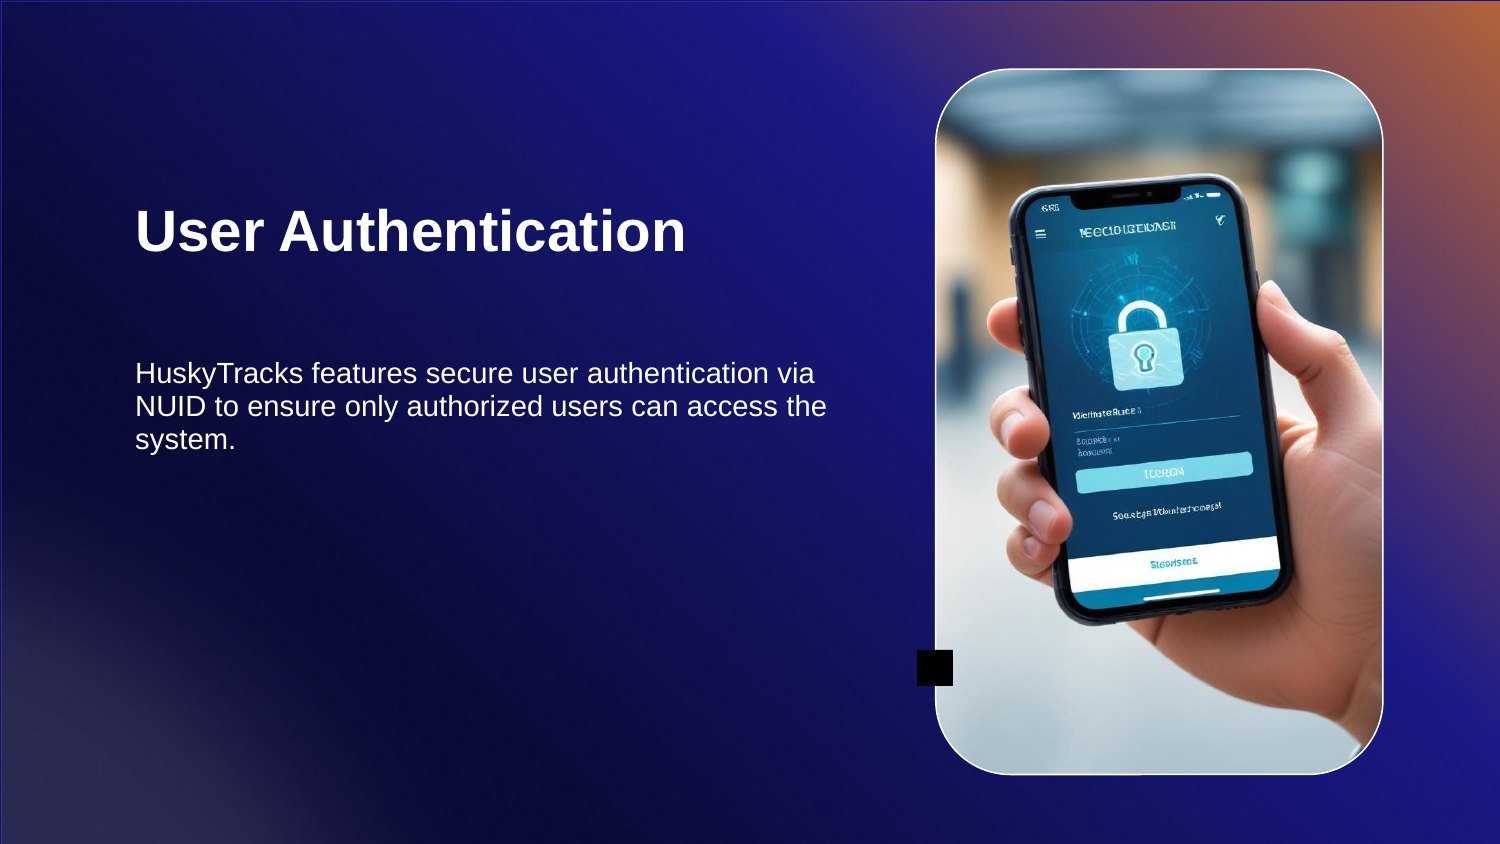

# User Authentication
HuskyTracks features secure user authentication via NUID to ensure only authorized users can access the system.